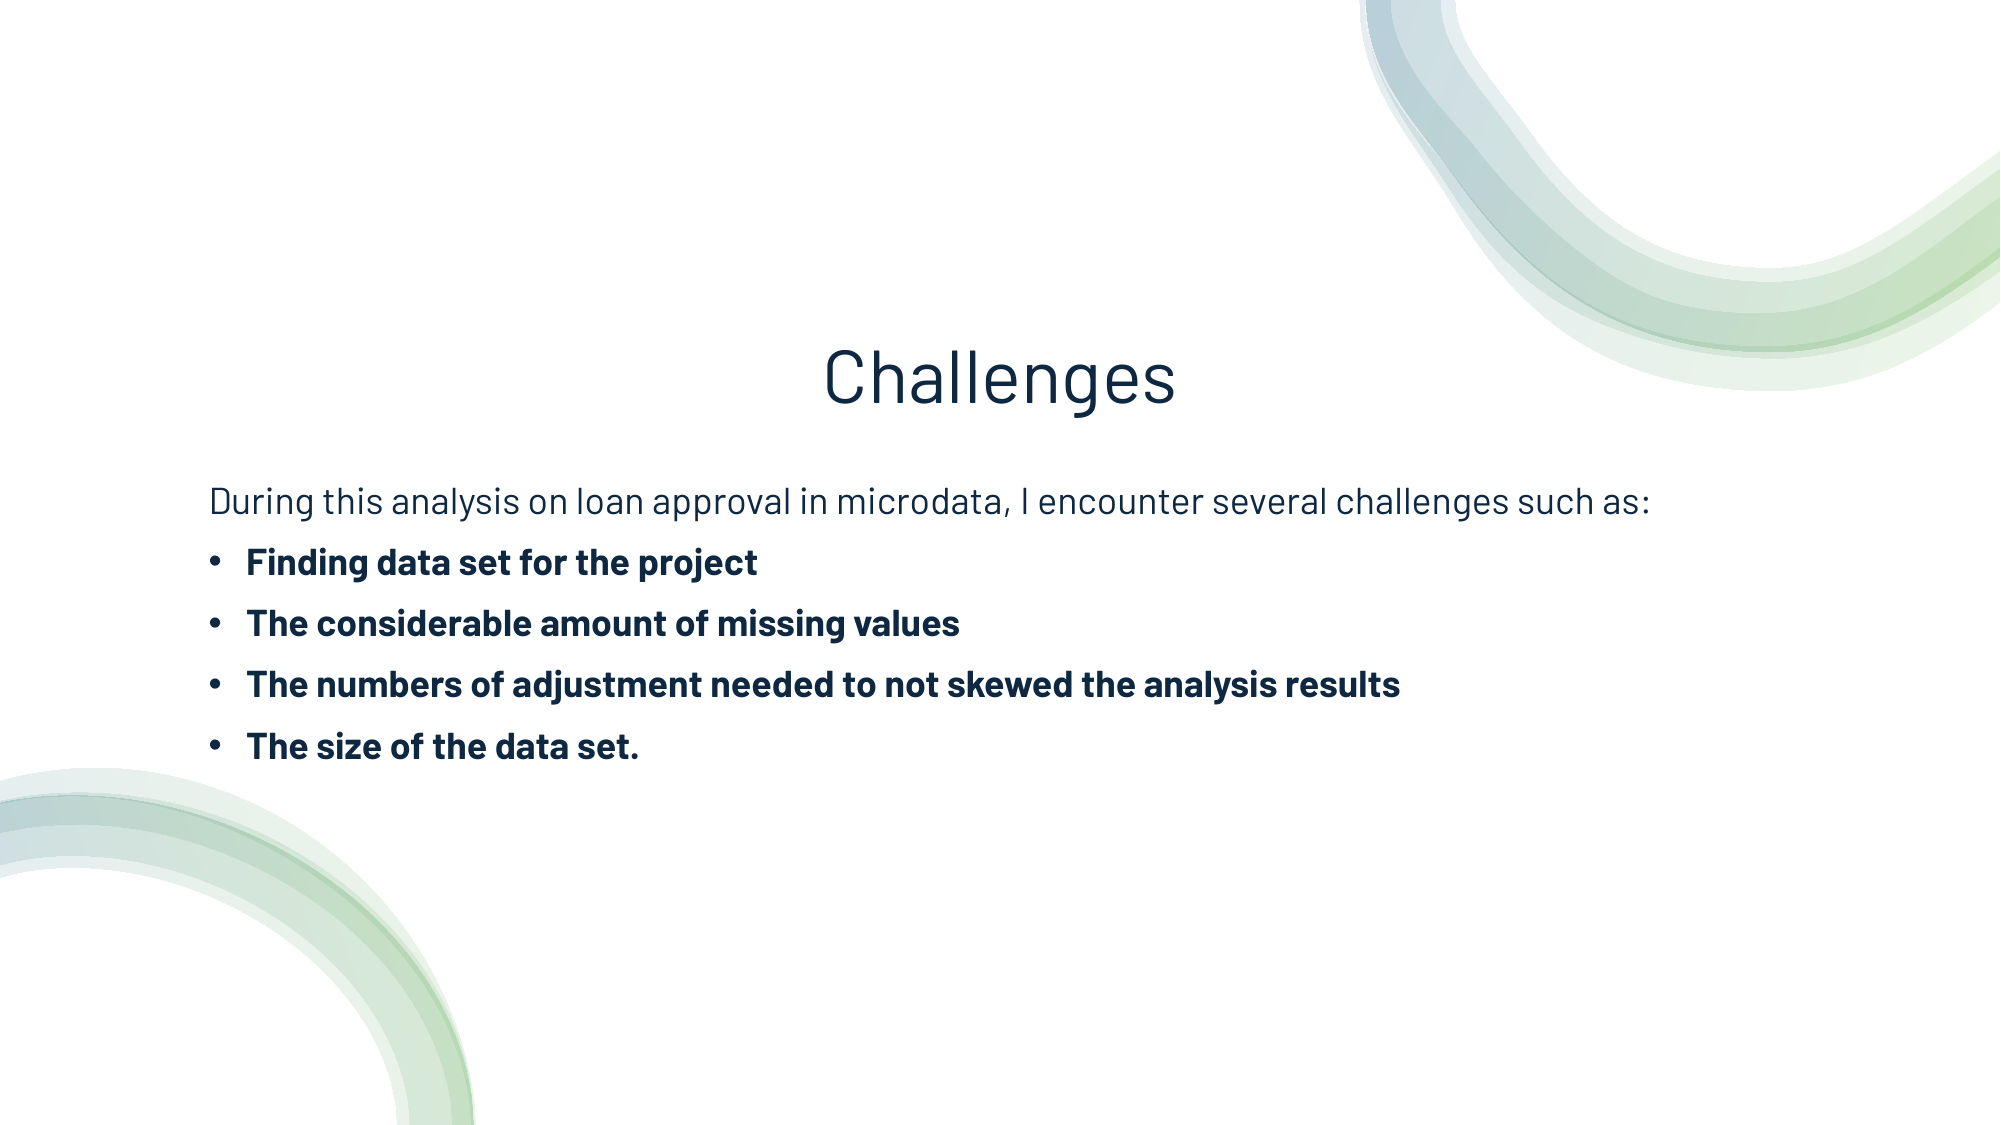

# Challenges
During this analysis on loan approval in microdata, I encounter several challenges such as:
Finding data set for the project
The considerable amount of missing values
The numbers of adjustment needed to not skewed the analysis results
The size of the data set.